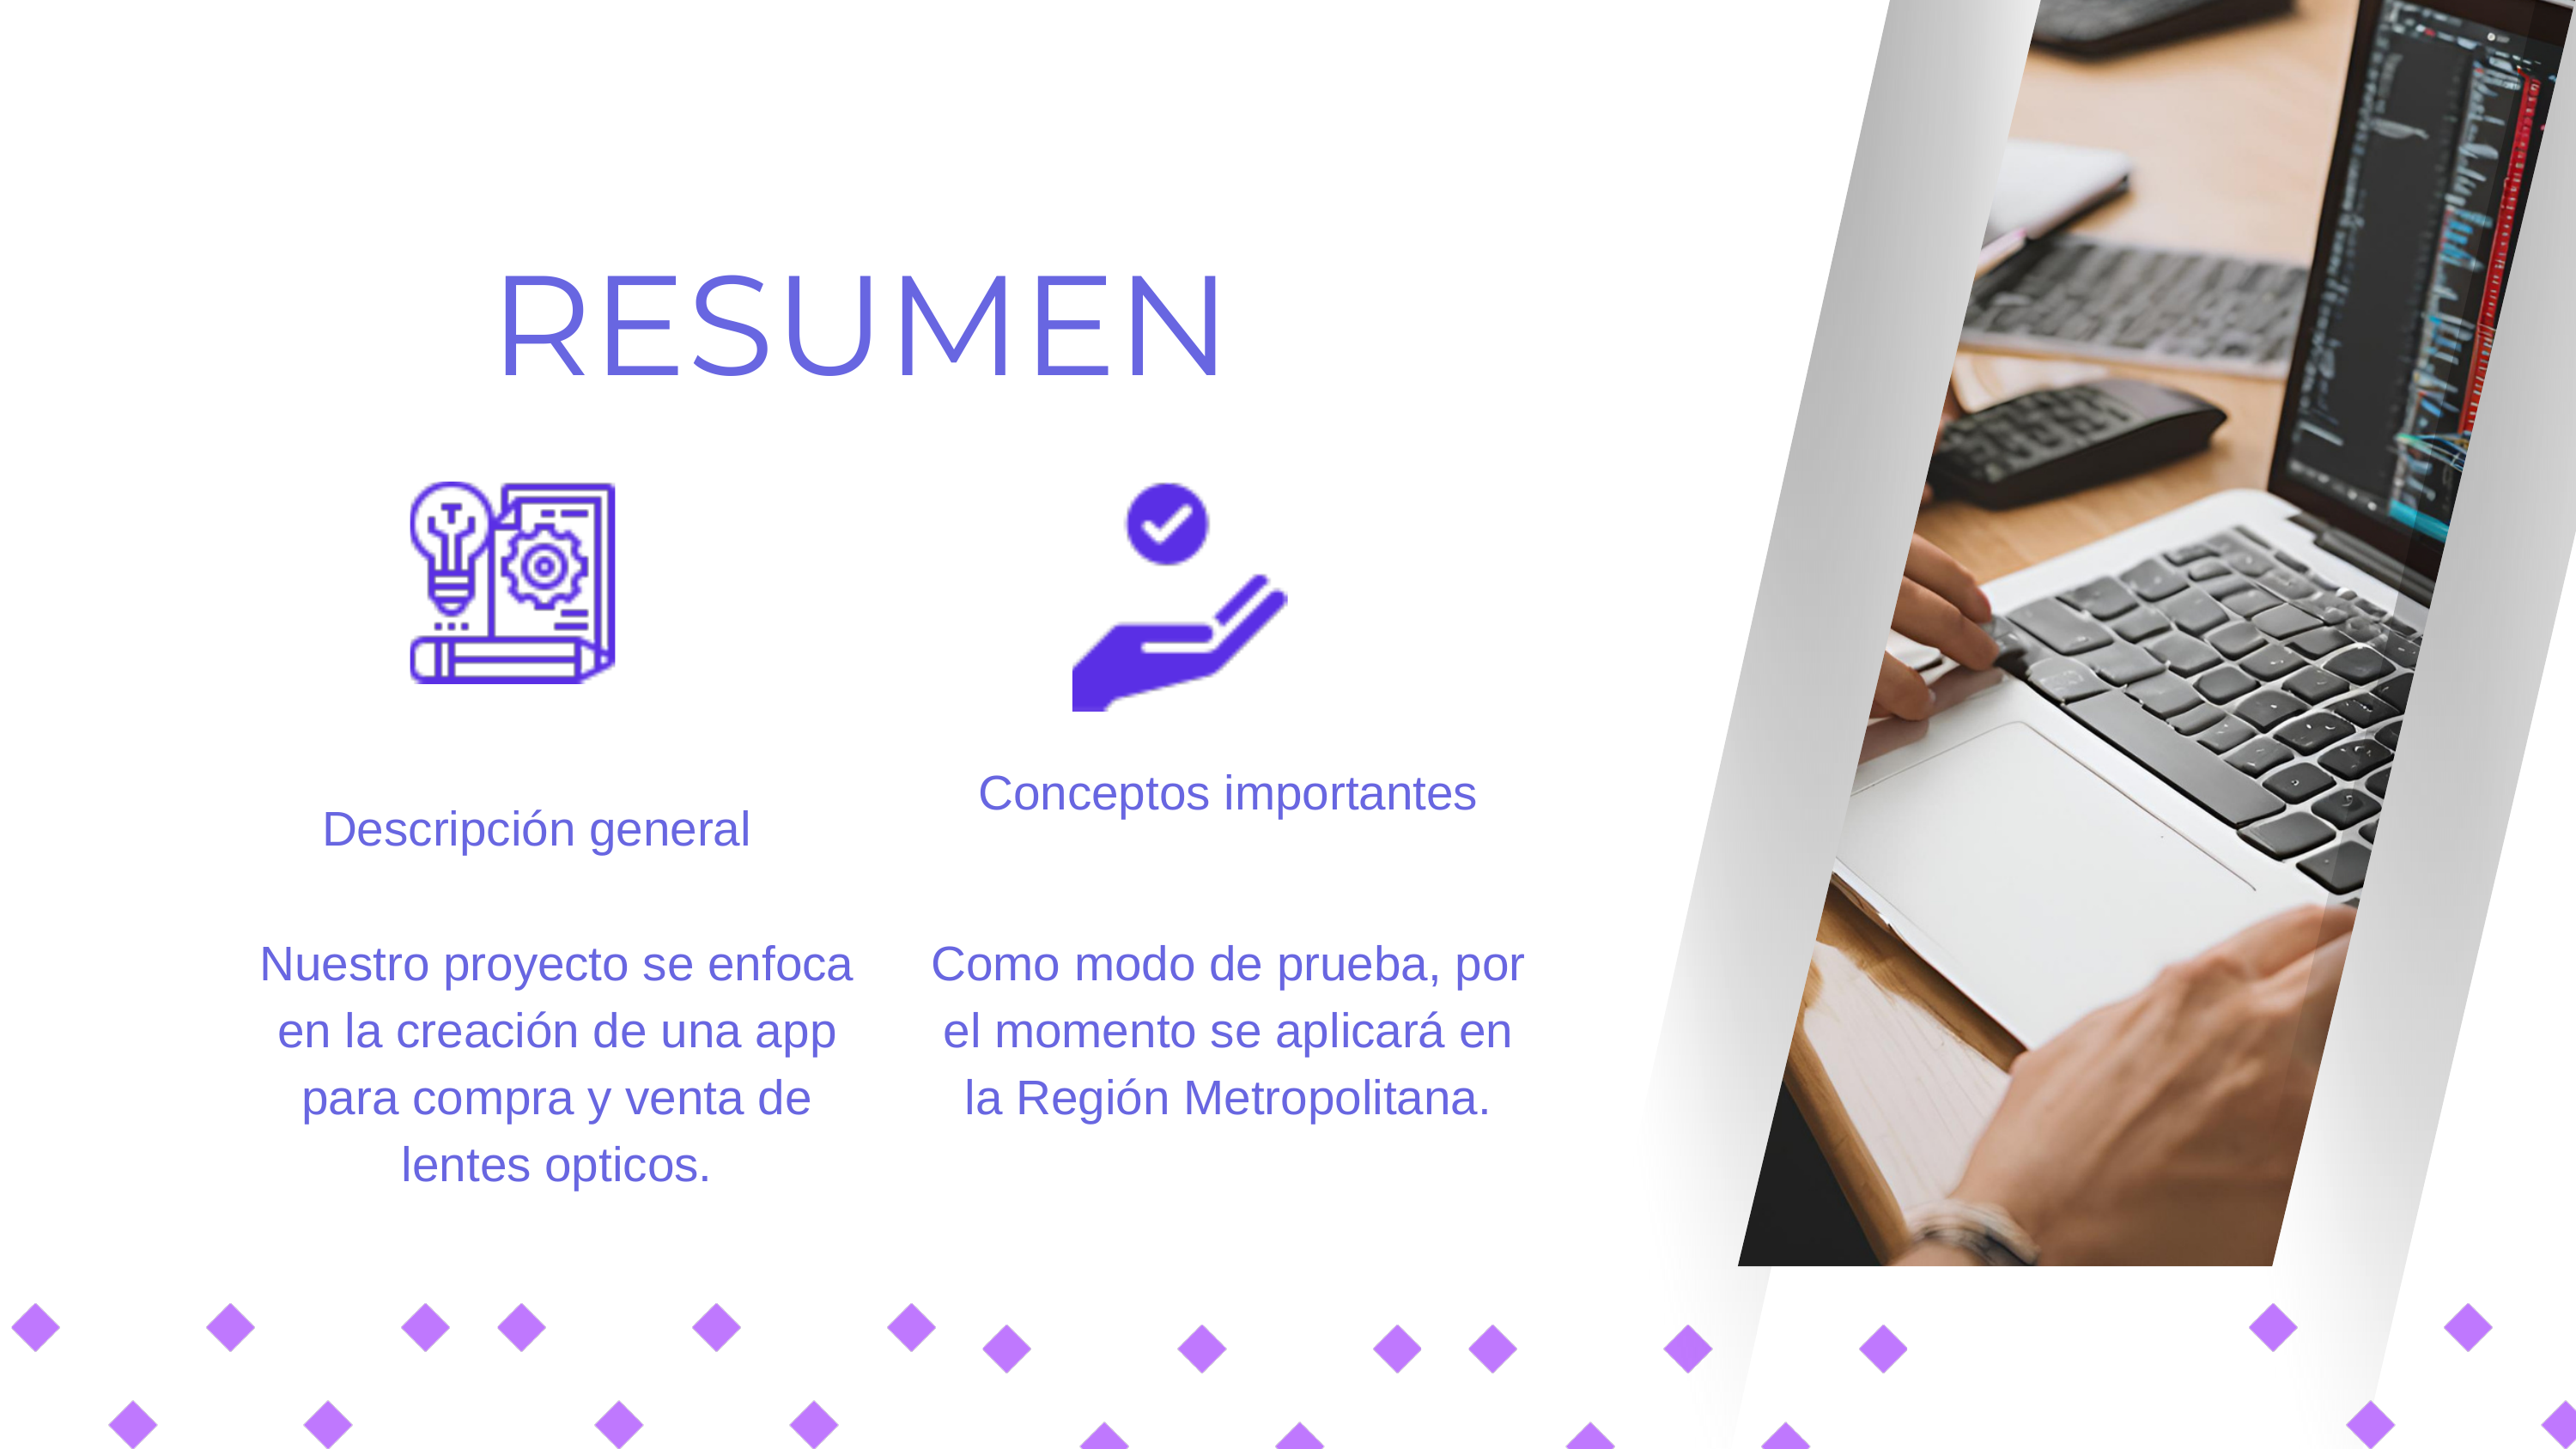

RESUMEN

Conceptos importantes
Descripción general
Nuestro proyecto se enfoca en la creación de una app para compra y venta de lentes opticos.
Como modo de prueba, por el momento se aplicará en la Región Metropolitana.